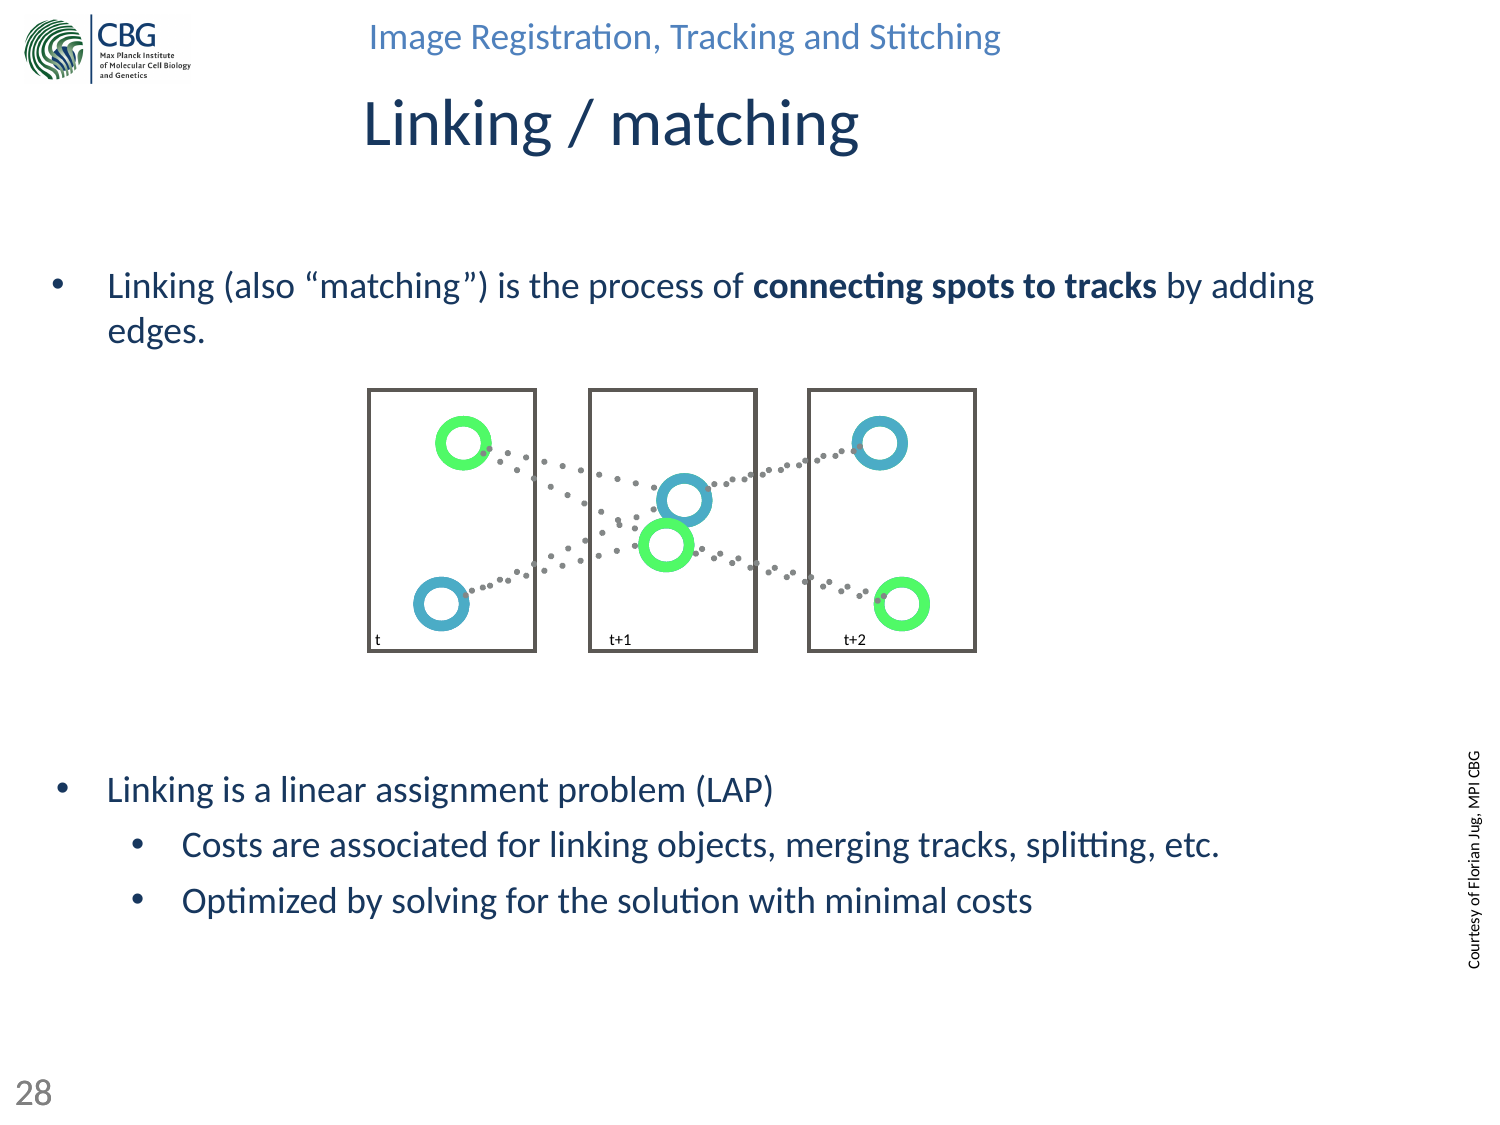

# Linking / matching
Linking (also “matching”) is the process of connecting spots to tracks by adding edges.

t
t+1
t+2
Courtesy of Florian Jug, MPI CBG
Linking is a linear assignment problem (LAP)
Costs are associated for linking objects, merging tracks, splitting, etc.
Optimized by solving for the solution with minimal costs